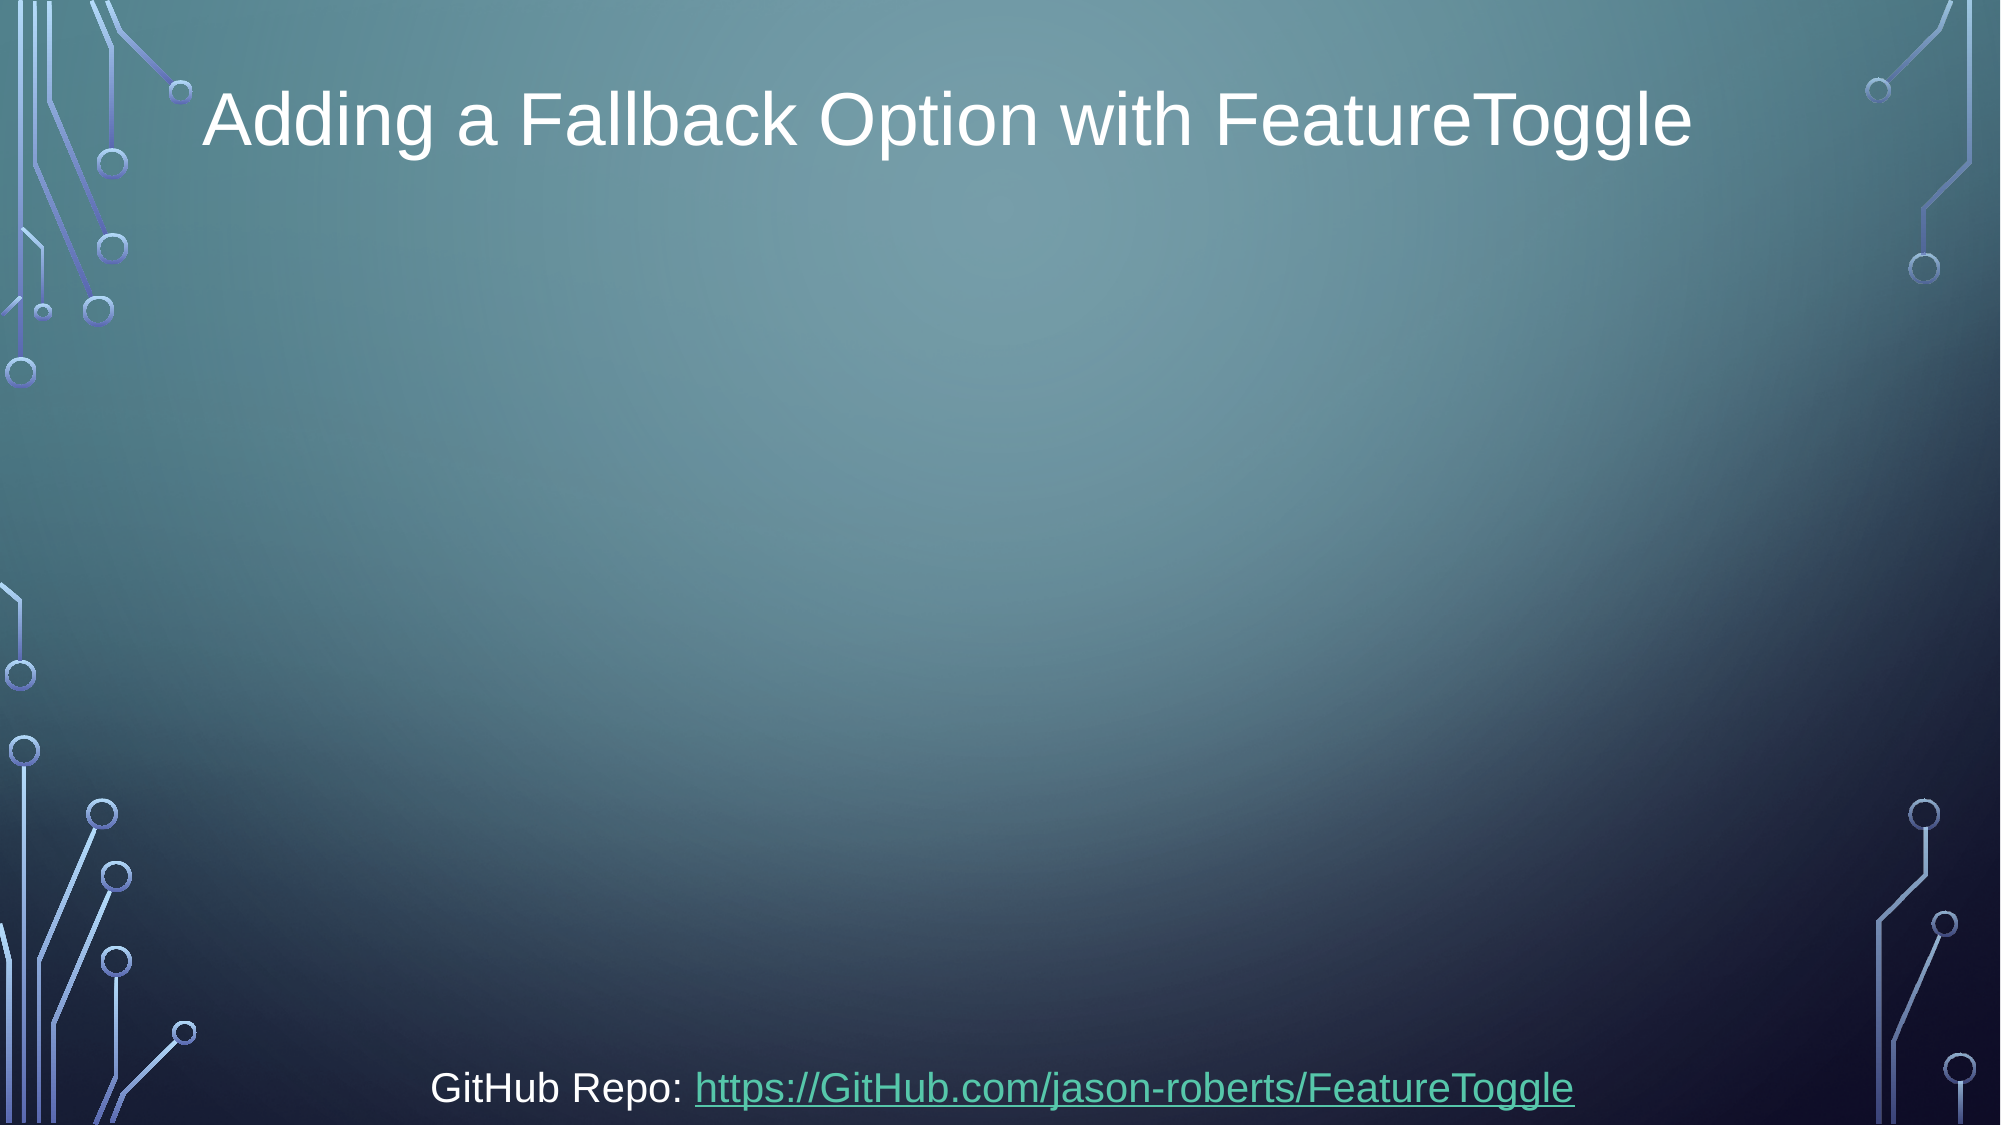

# Adding a Fallback Option with FeatureToggle

GitHub Repo: https://GitHub.com/jason-roberts/FeatureToggle